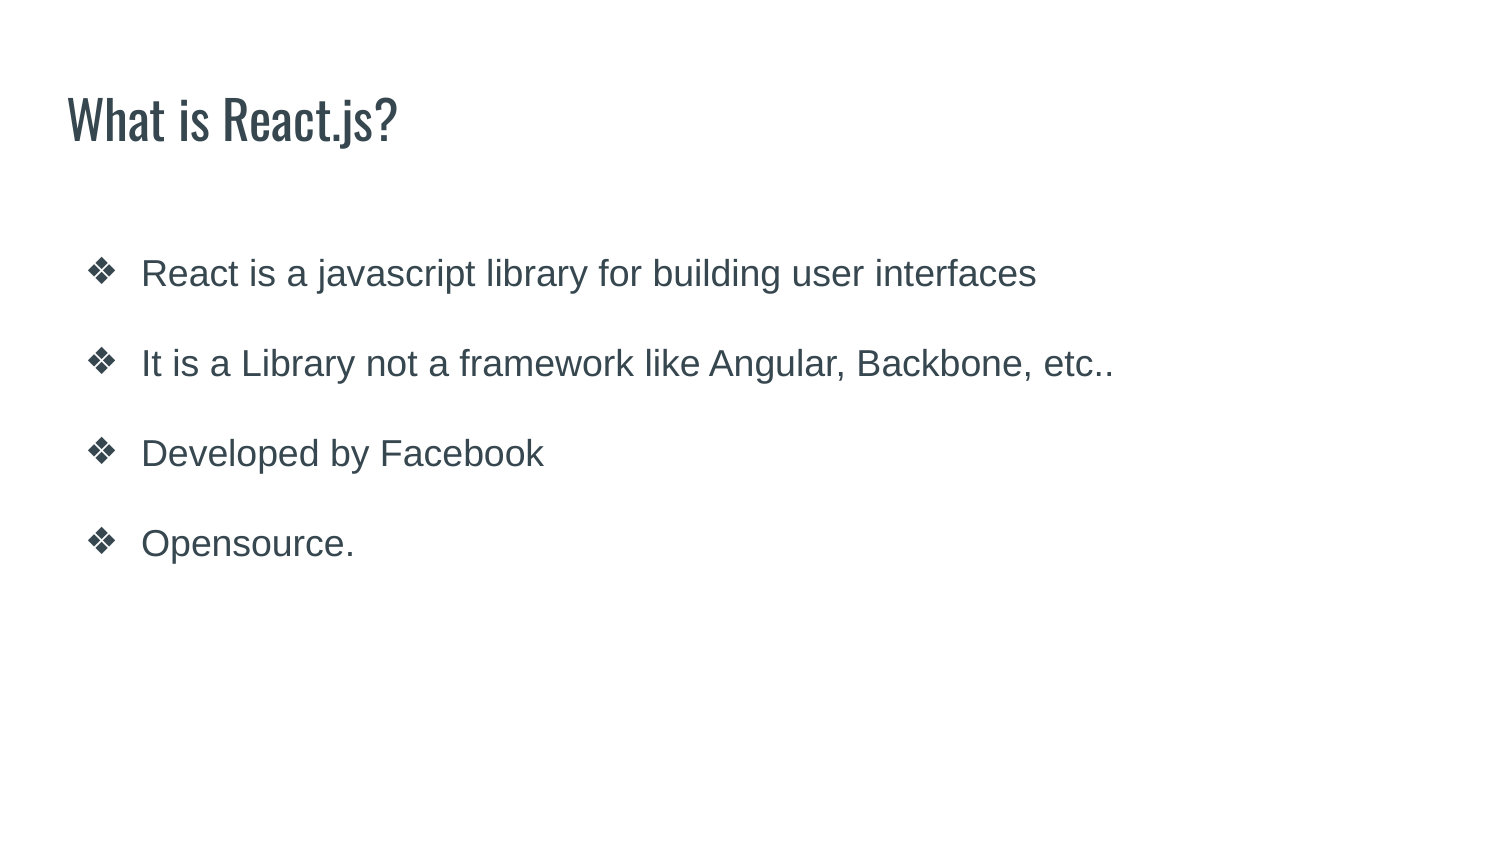

# What is React.js?
React is a javascript library for building user interfaces
It is a Library not a framework like Angular, Backbone, etc..
Developed by Facebook
Opensource.